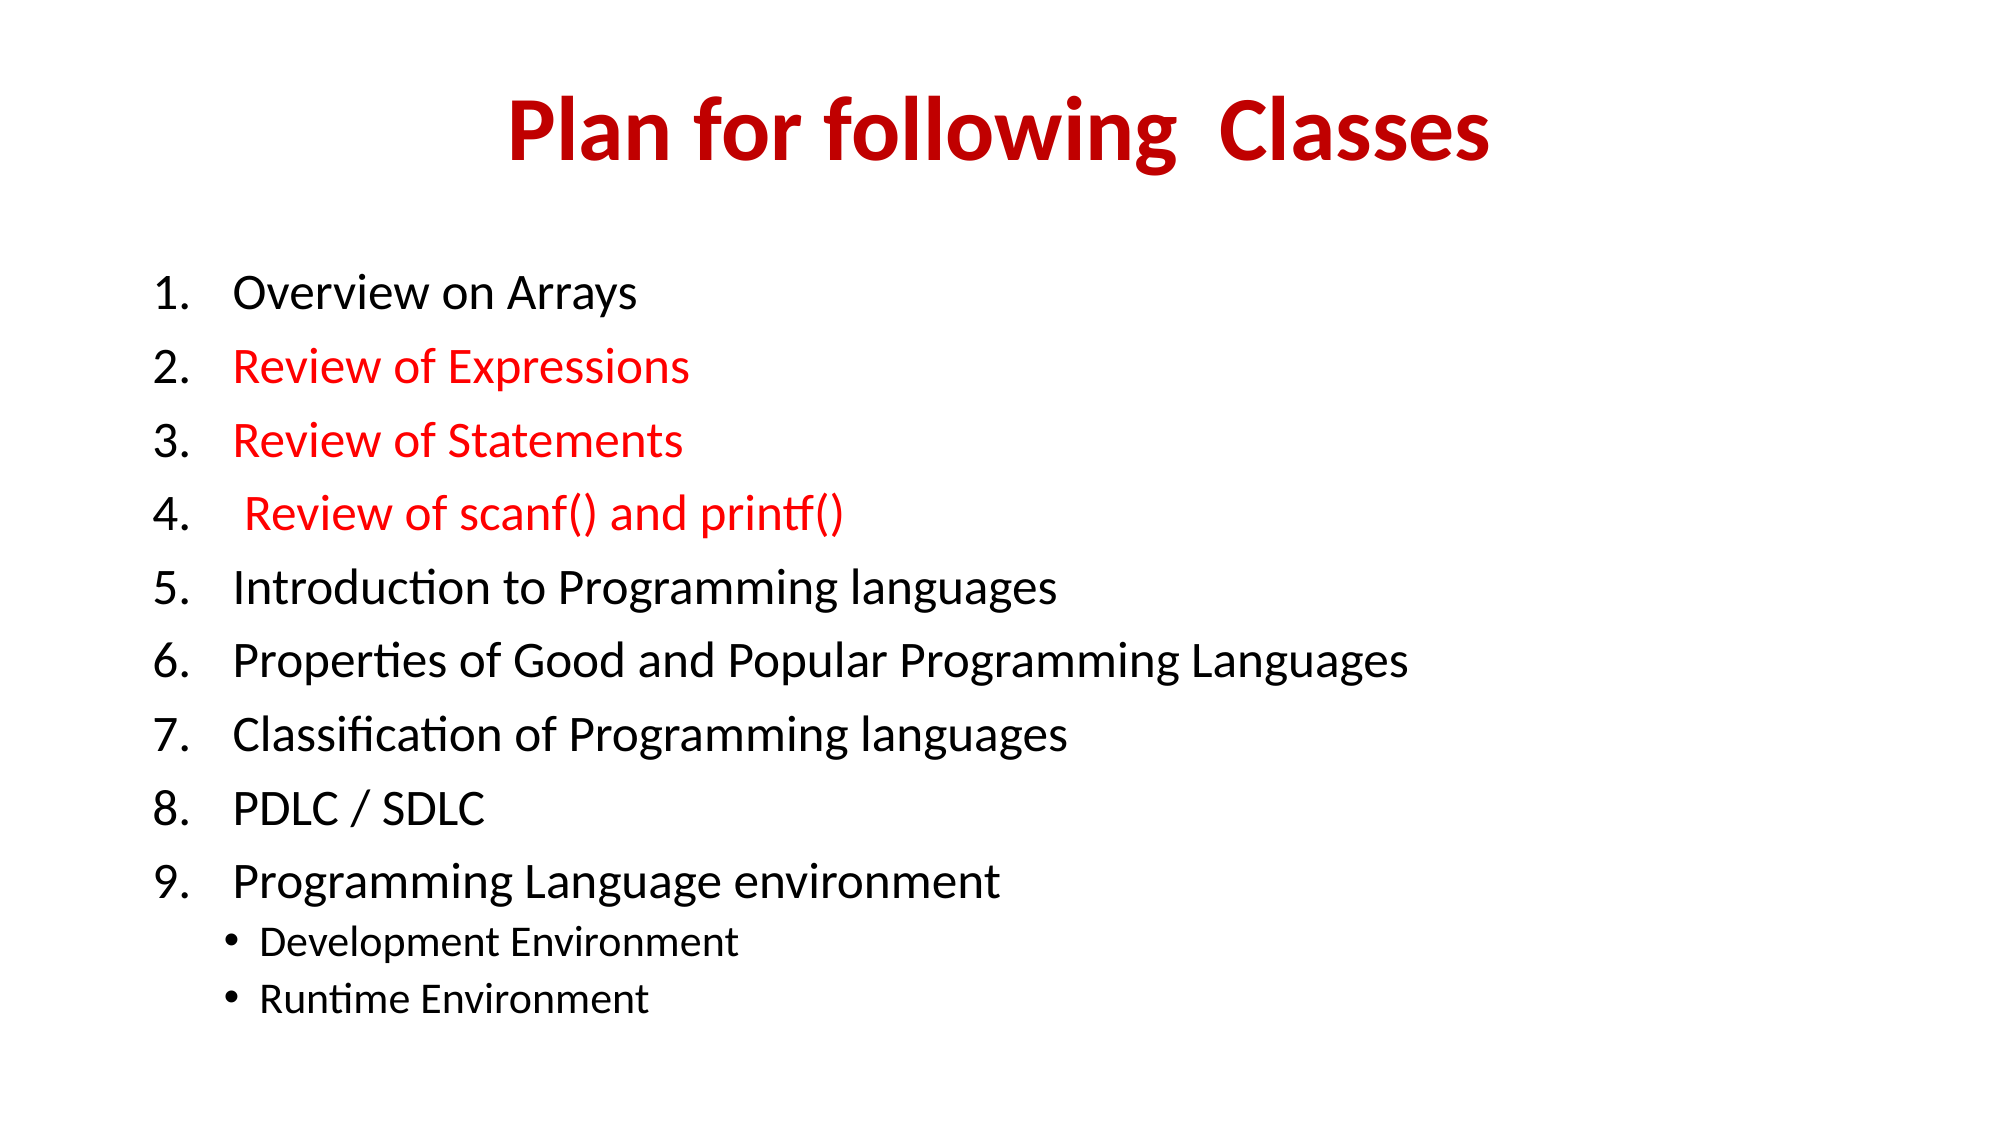

# Plan for following  Classes
Overview on Arrays
Review of Expressions
Review of Statements
 Review of scanf() and printf()
Introduction to Programming languages
Properties of Good and Popular Programming Languages
Classification of Programming languages
PDLC / SDLC
Programming Language environment
Development Environment
Runtime Environment